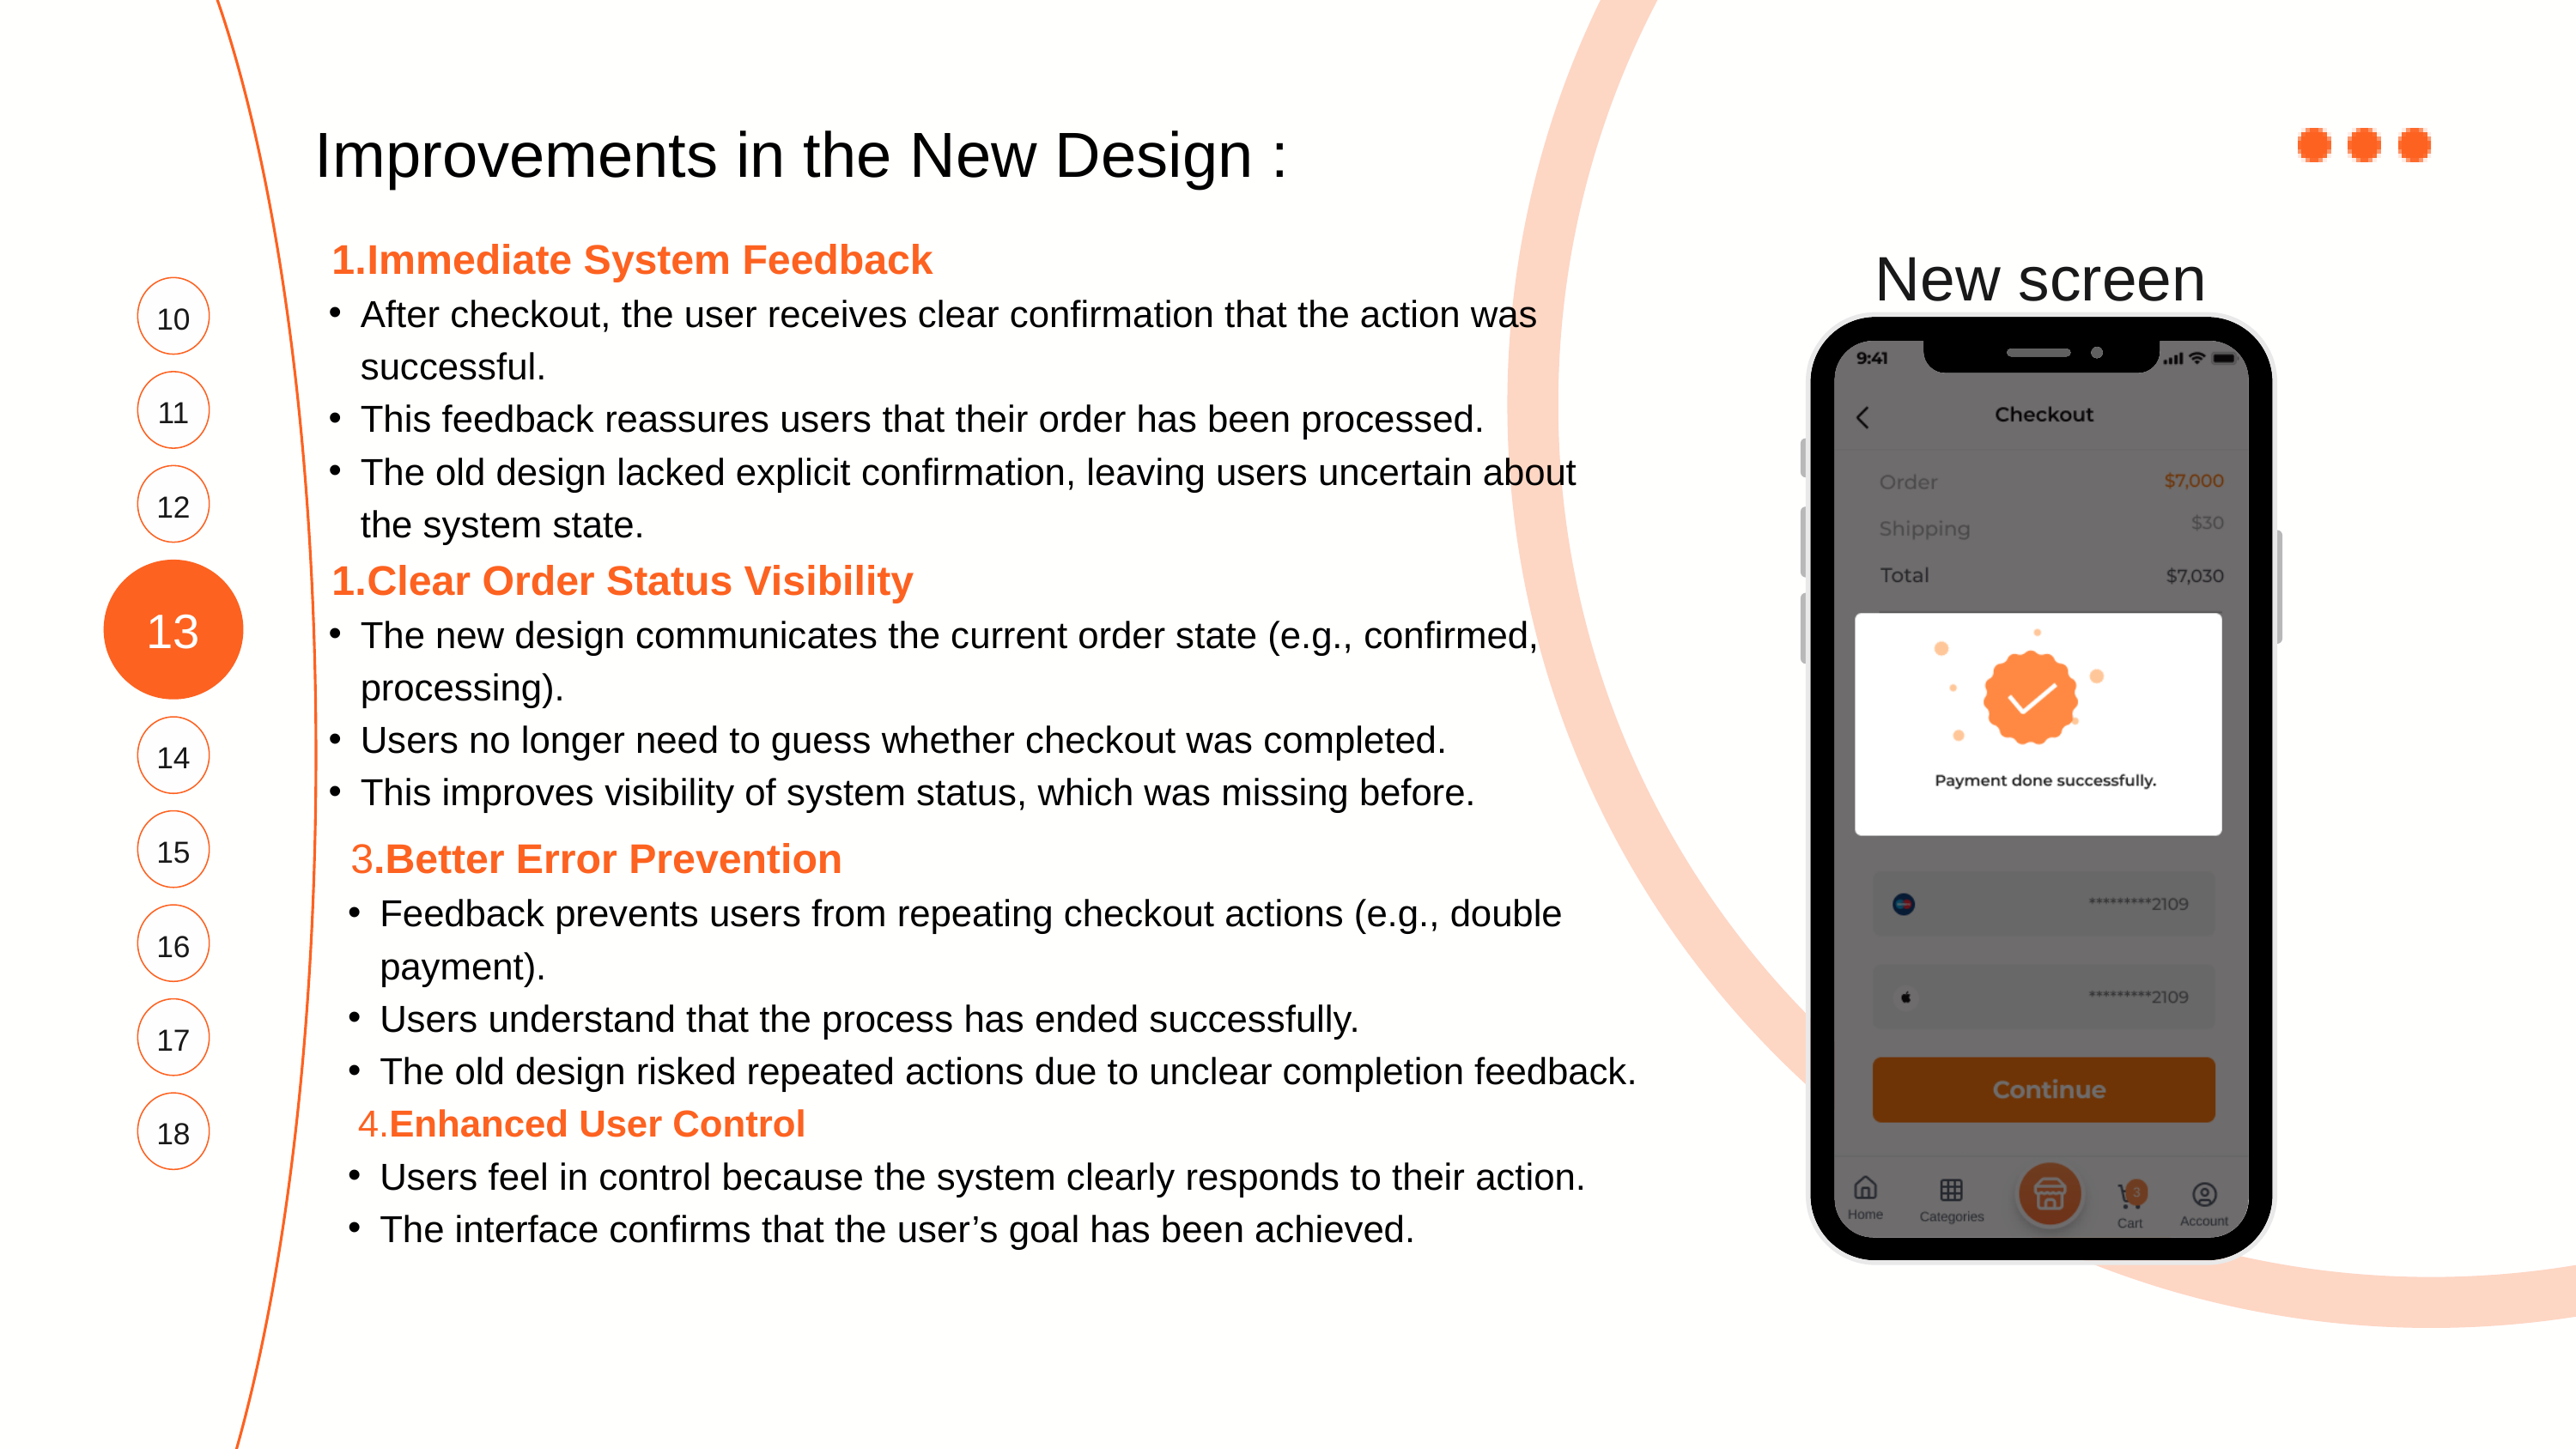

Improvements in the New Design :

Immediate System Feedback
After checkout, the user receives clear confirmation that the action was successful.
This feedback reassures users that their order has been processed.
The old design lacked explicit confirmation, leaving users uncertain about the system state.
Clear Order Status Visibility
The new design communicates the current order state (e.g., confirmed, processing).
Users no longer need to guess whether checkout was completed.
This improves visibility of system status, which was missing before.

New screen

10

11

12

13

14

15
   3.Better Error Prevention
Feedback prevents users from repeating checkout actions (e.g., double payment).
Users understand that the process has ended successfully.
The old design risked repeated actions due to unclear completion feedback.
    4.Enhanced User Control
Users feel in control because the system clearly responds to their action.
The interface confirms that the user’s goal has been achieved.

16

17

18